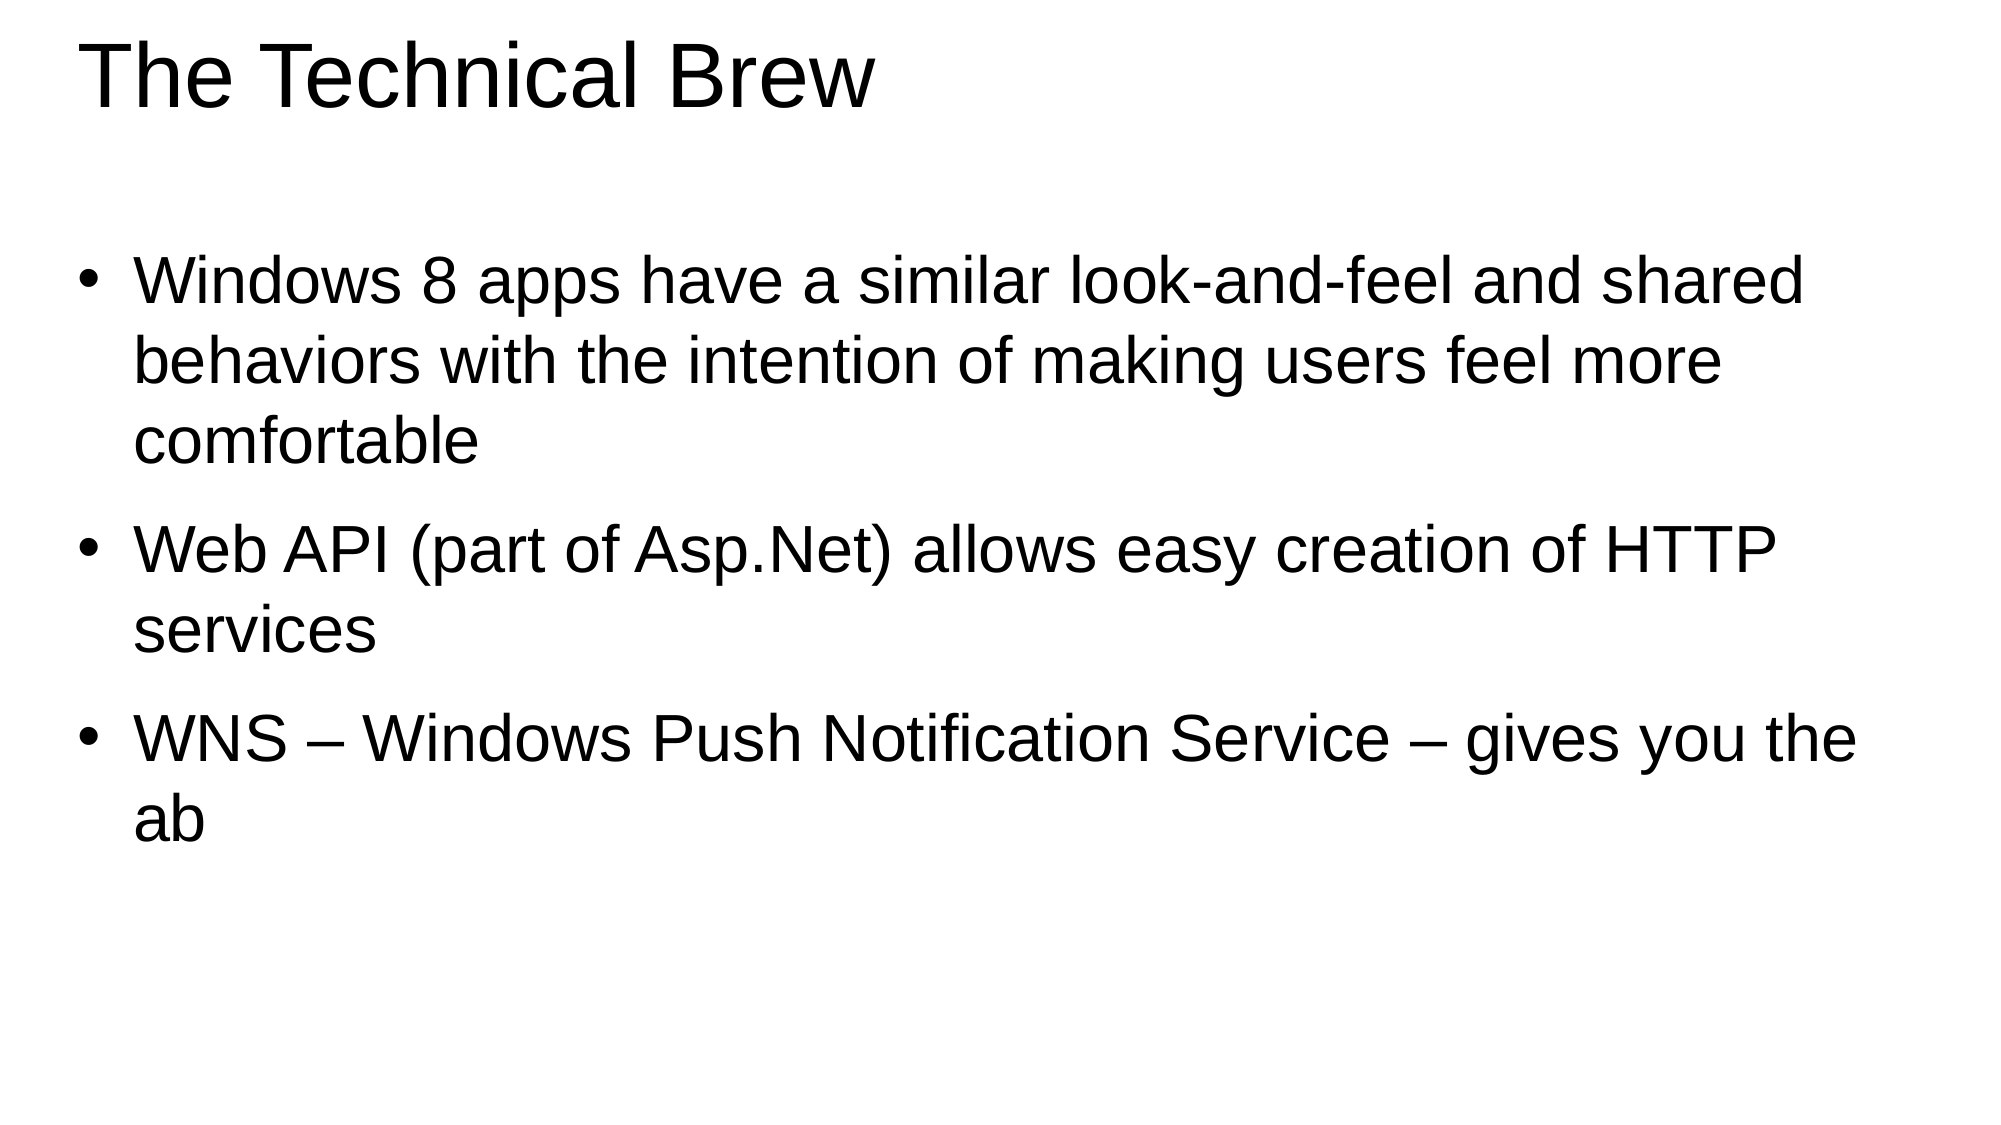

# The Technical Brew
Windows 8 apps have a similar look-and-feel and shared behaviors with the intention of making users feel more comfortable
Web API (part of Asp.Net) allows easy creation of HTTP services
WNS – Windows Push Notification Service – gives you the ab